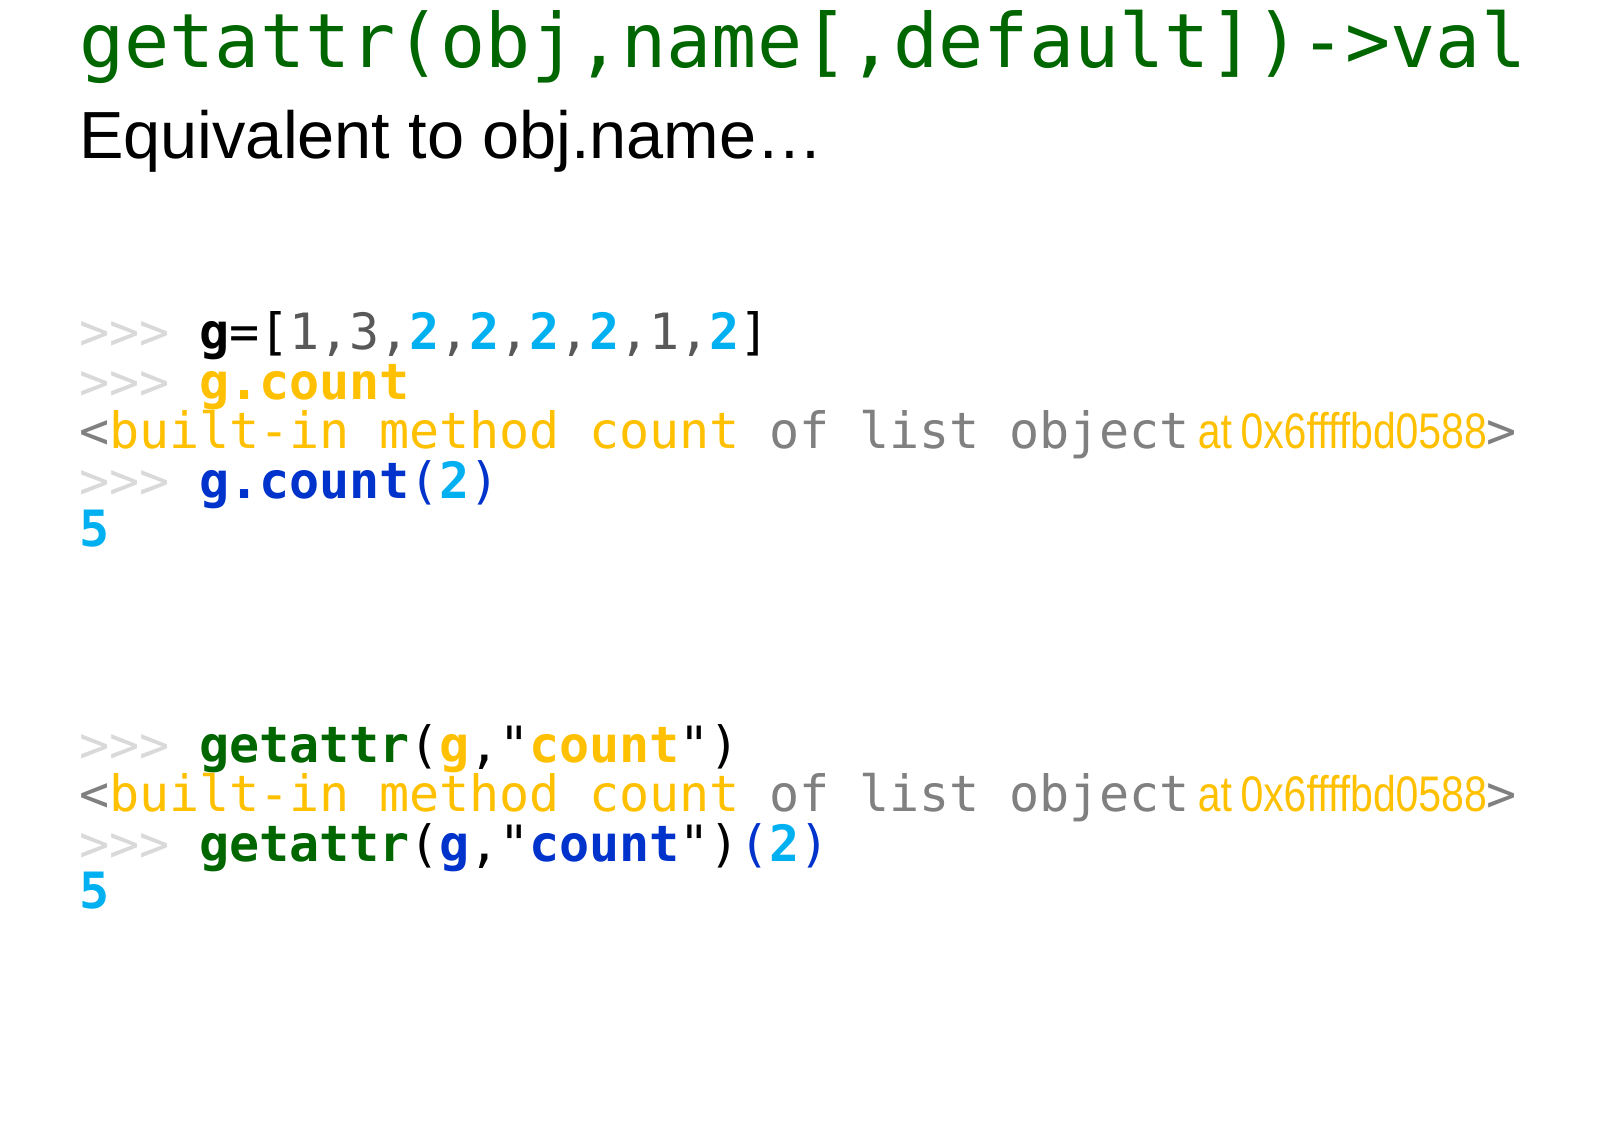

getattr(obj,name[,default])->val
Equivalent to obj.name… when the attribute doesn’t exist. In that case, you can avoid raising the exception by providing a default argument.
>>> g=[1,3,2,2,2,2,1,2]
>>> g.count
<built-in method count of list object at 0x6ffffbd0588>
>>> g.count(2)
5
>>> g.cnt
Traceback (most recent call last):
  File "<stdin>", line 1, in <module>
AttributeError: 'list' object has no attribute 'cnt'
>>> getattr(g,"count")
<built-in method count of list object at 0x6ffffbd0588>
>>> getattr(g,"count")(2)
5
>>> getattr(g,"cnt")
Traceback (most recent call last):
  File "<stdin>", line 1, in <module>
AttributeError: 'list' object has no attribute 'cnt'
>>> getattr(g,"cnt",None)